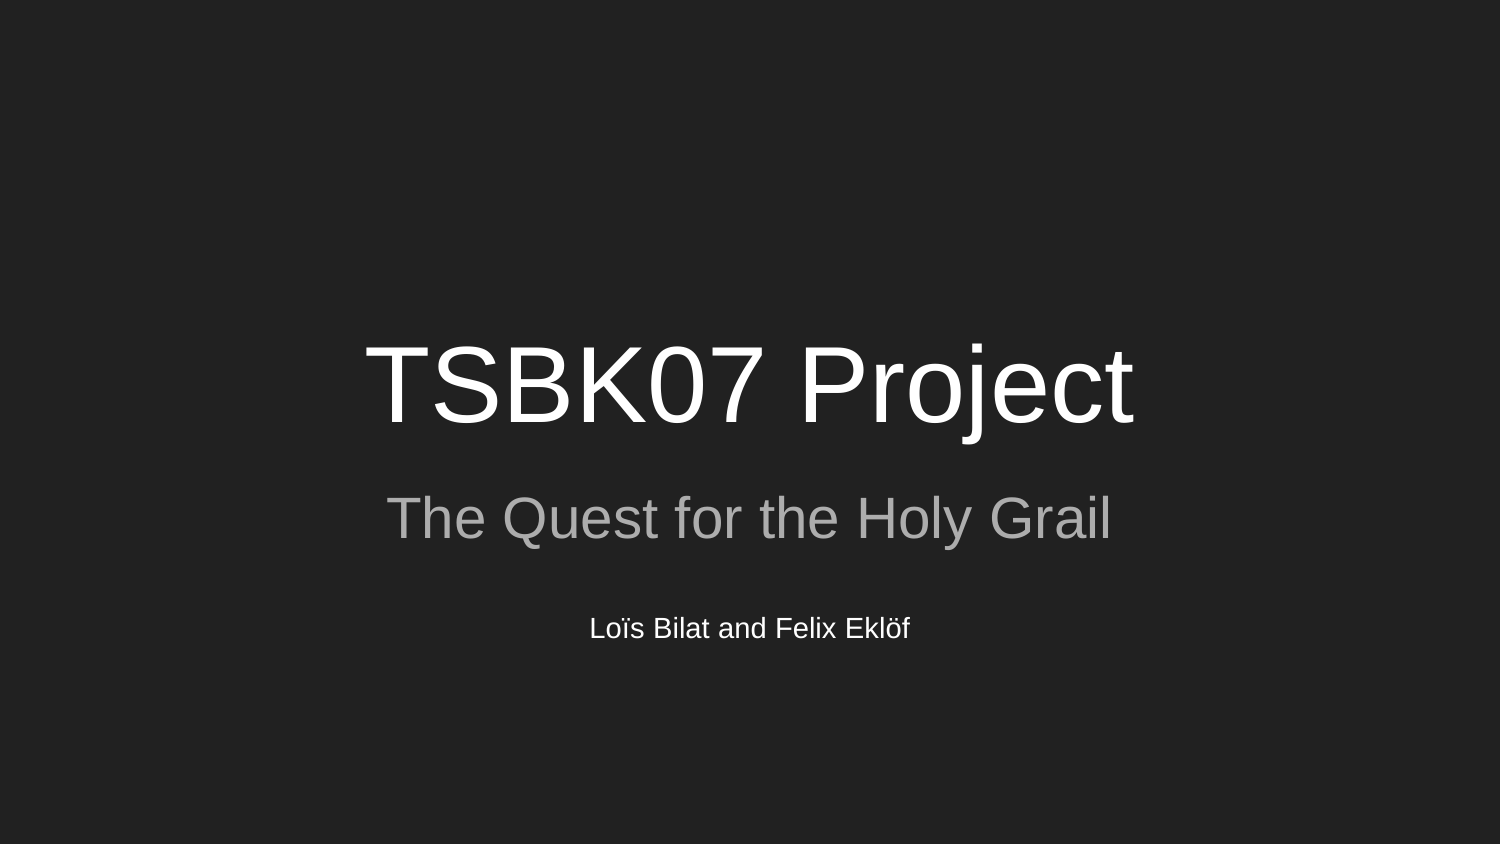

# TSBK07 Project
The Quest for the Holy Grail
Loïs Bilat and Felix Eklöf